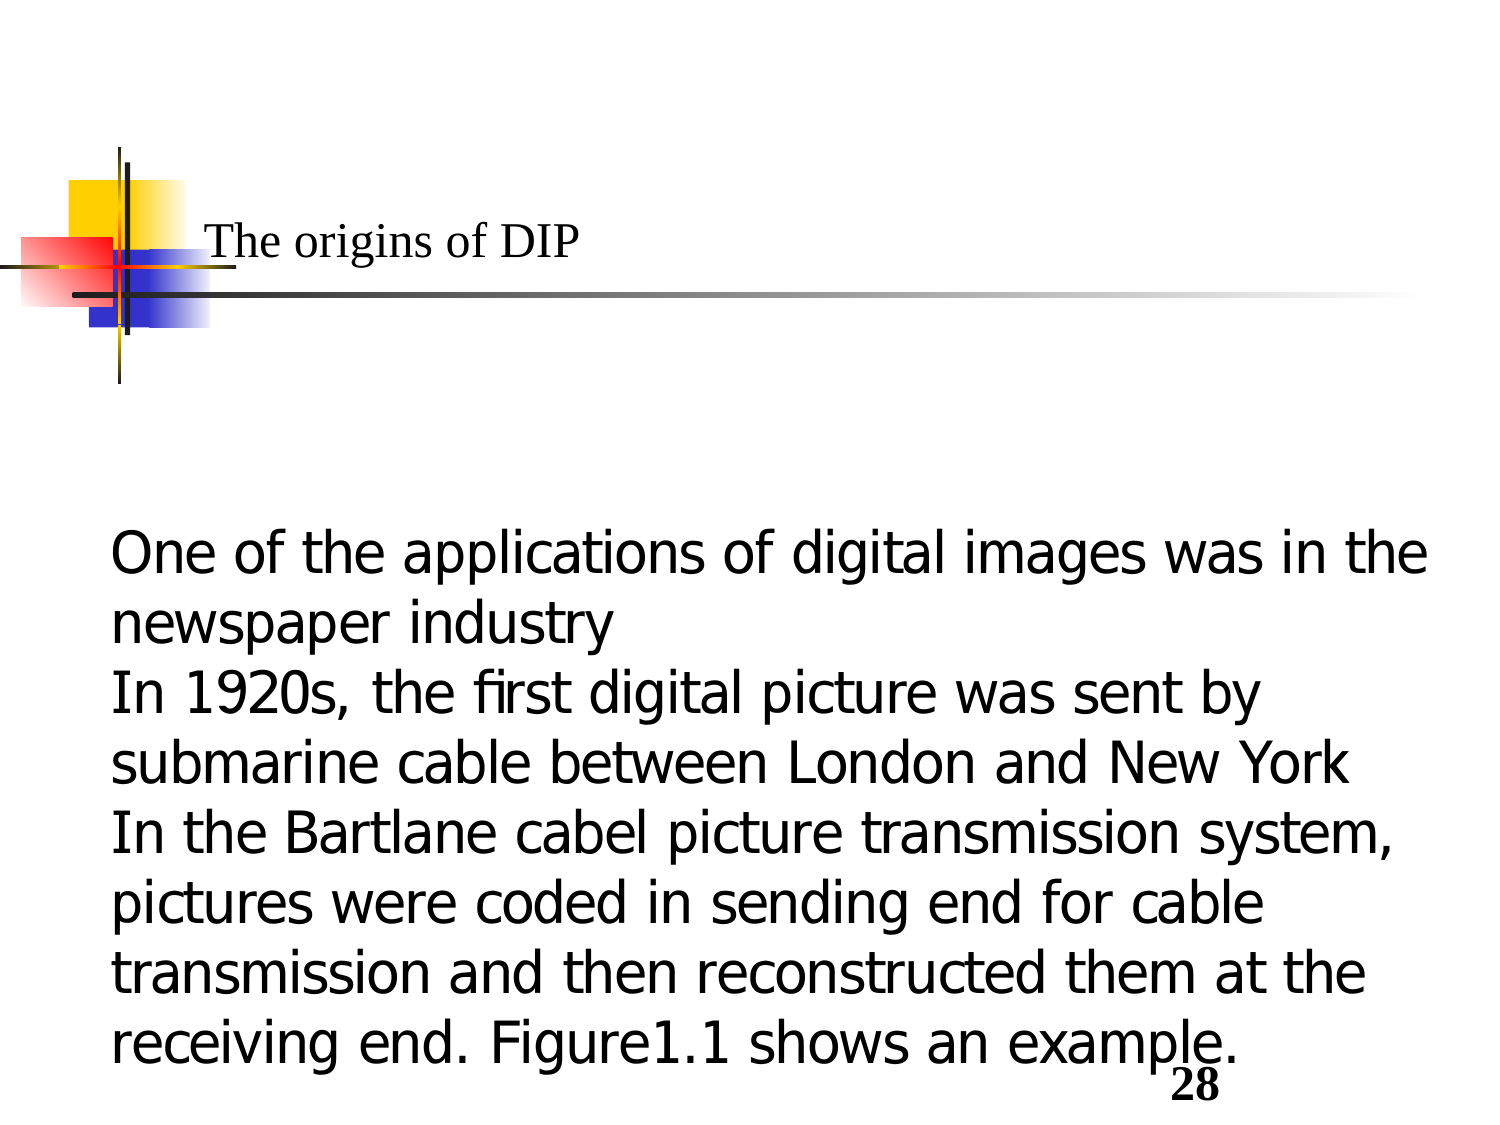

The origins of DIP
One of the applications of digital images was in the newspaper industry
In 1920s, the first digital picture was sent by submarine cable between London and New York
In the Bartlane cabel picture transmission system, pictures were coded in sending end for cable transmission and then reconstructed them at the receiving end. Figure1.1 shows an example.
28